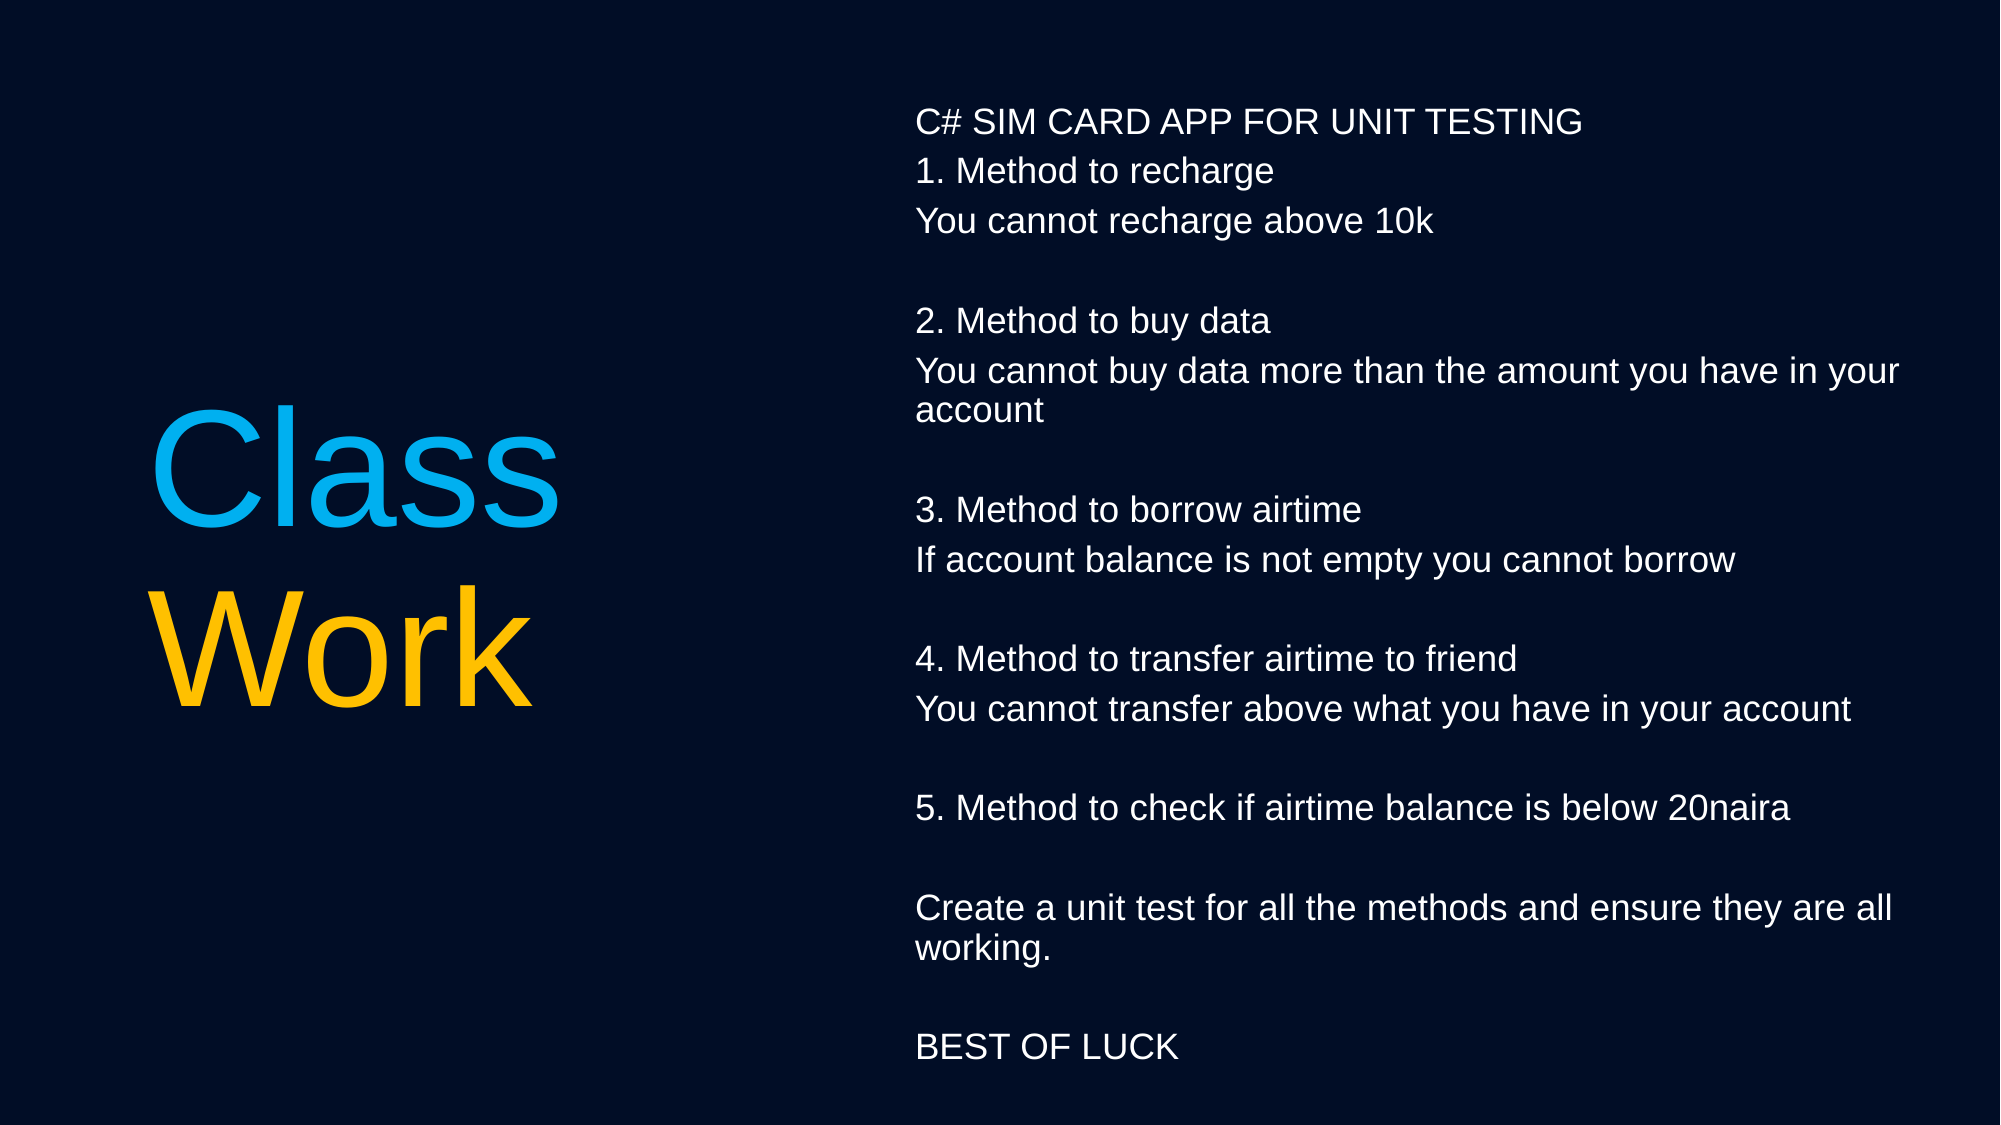

C# SIM CARD APP FOR UNIT TESTING
1. Method to recharge
You cannot recharge above 10k

2. Method to buy data
You cannot buy data more than the amount you have in your account

3. Method to borrow airtime
If account balance is not empty you cannot borrow

4. Method to transfer airtime to friend
You cannot transfer above what you have in your account

5. Method to check if airtime balance is below 20naira

Create a unit test for all the methods and ensure they are all working.

BEST OF LUCK
# Class Work